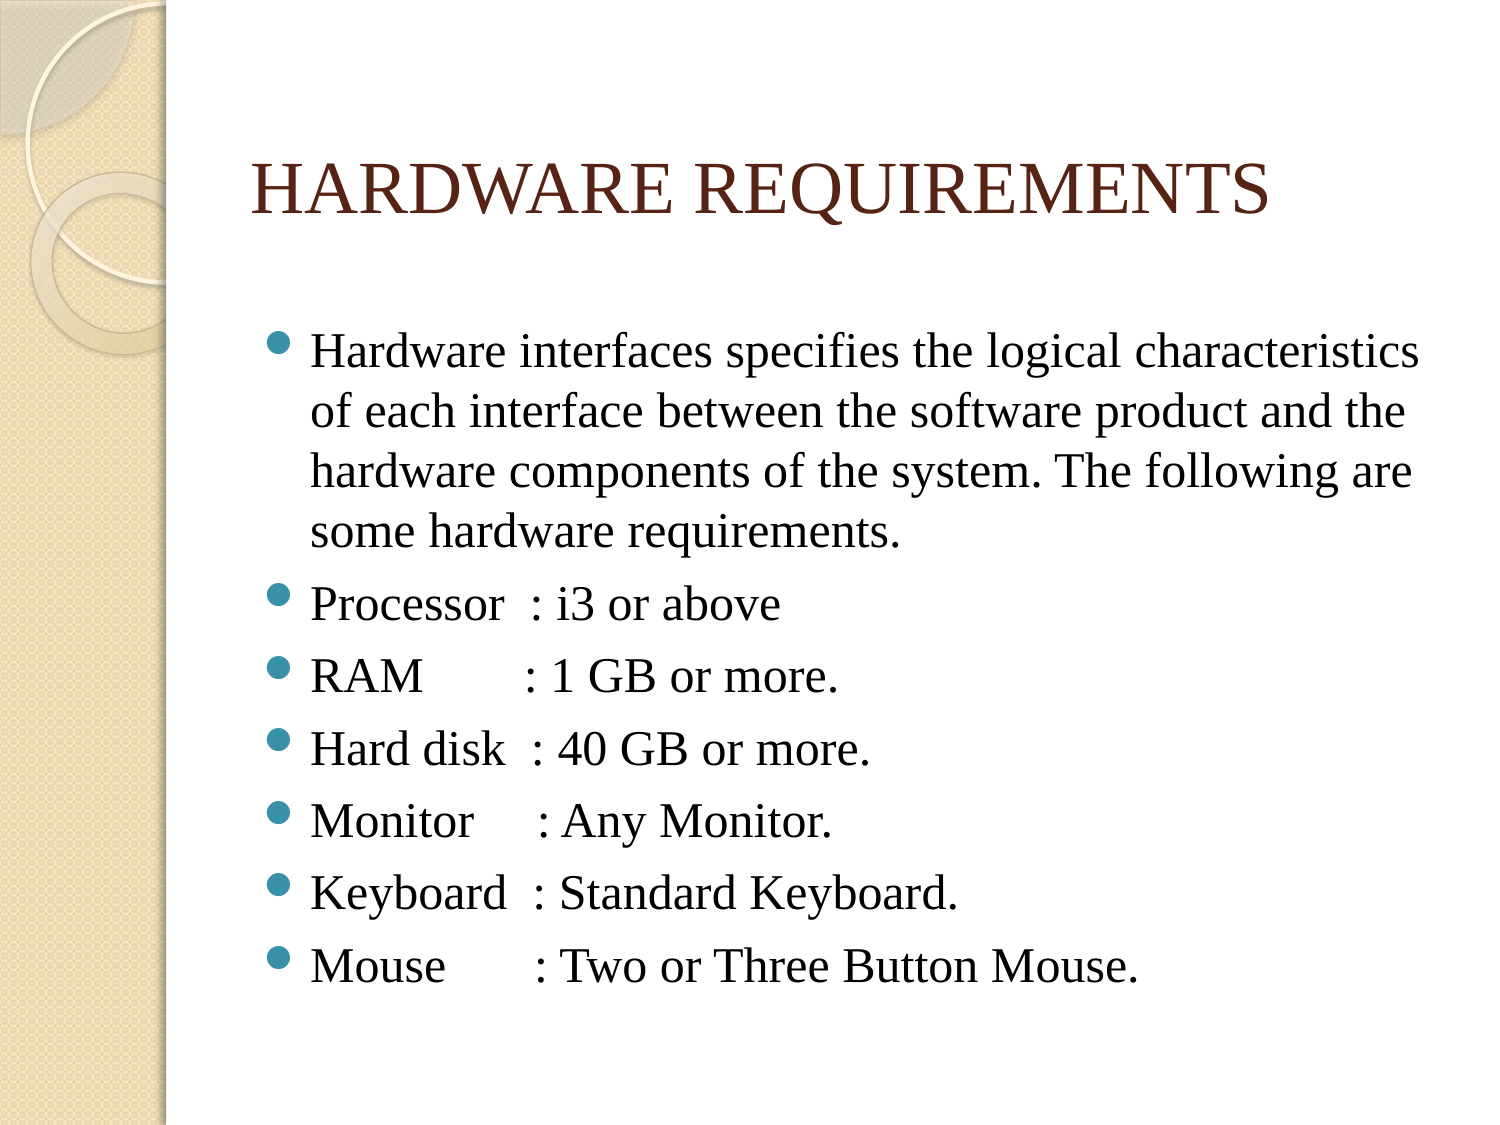

# HARDWARE REQUIREMENTS

Hardware interfaces specifies the logical characteristics of each interface between the software product and the hardware components of the system. The following are some hardware requirements.
Processor  : i3 or above
RAM        : 1 GB or more.
Hard disk  : 40 GB or more.
Monitor     : Any Monitor.
Keyboard  : Standard Keyboard.
Mouse       : Two or Three Button Mouse.